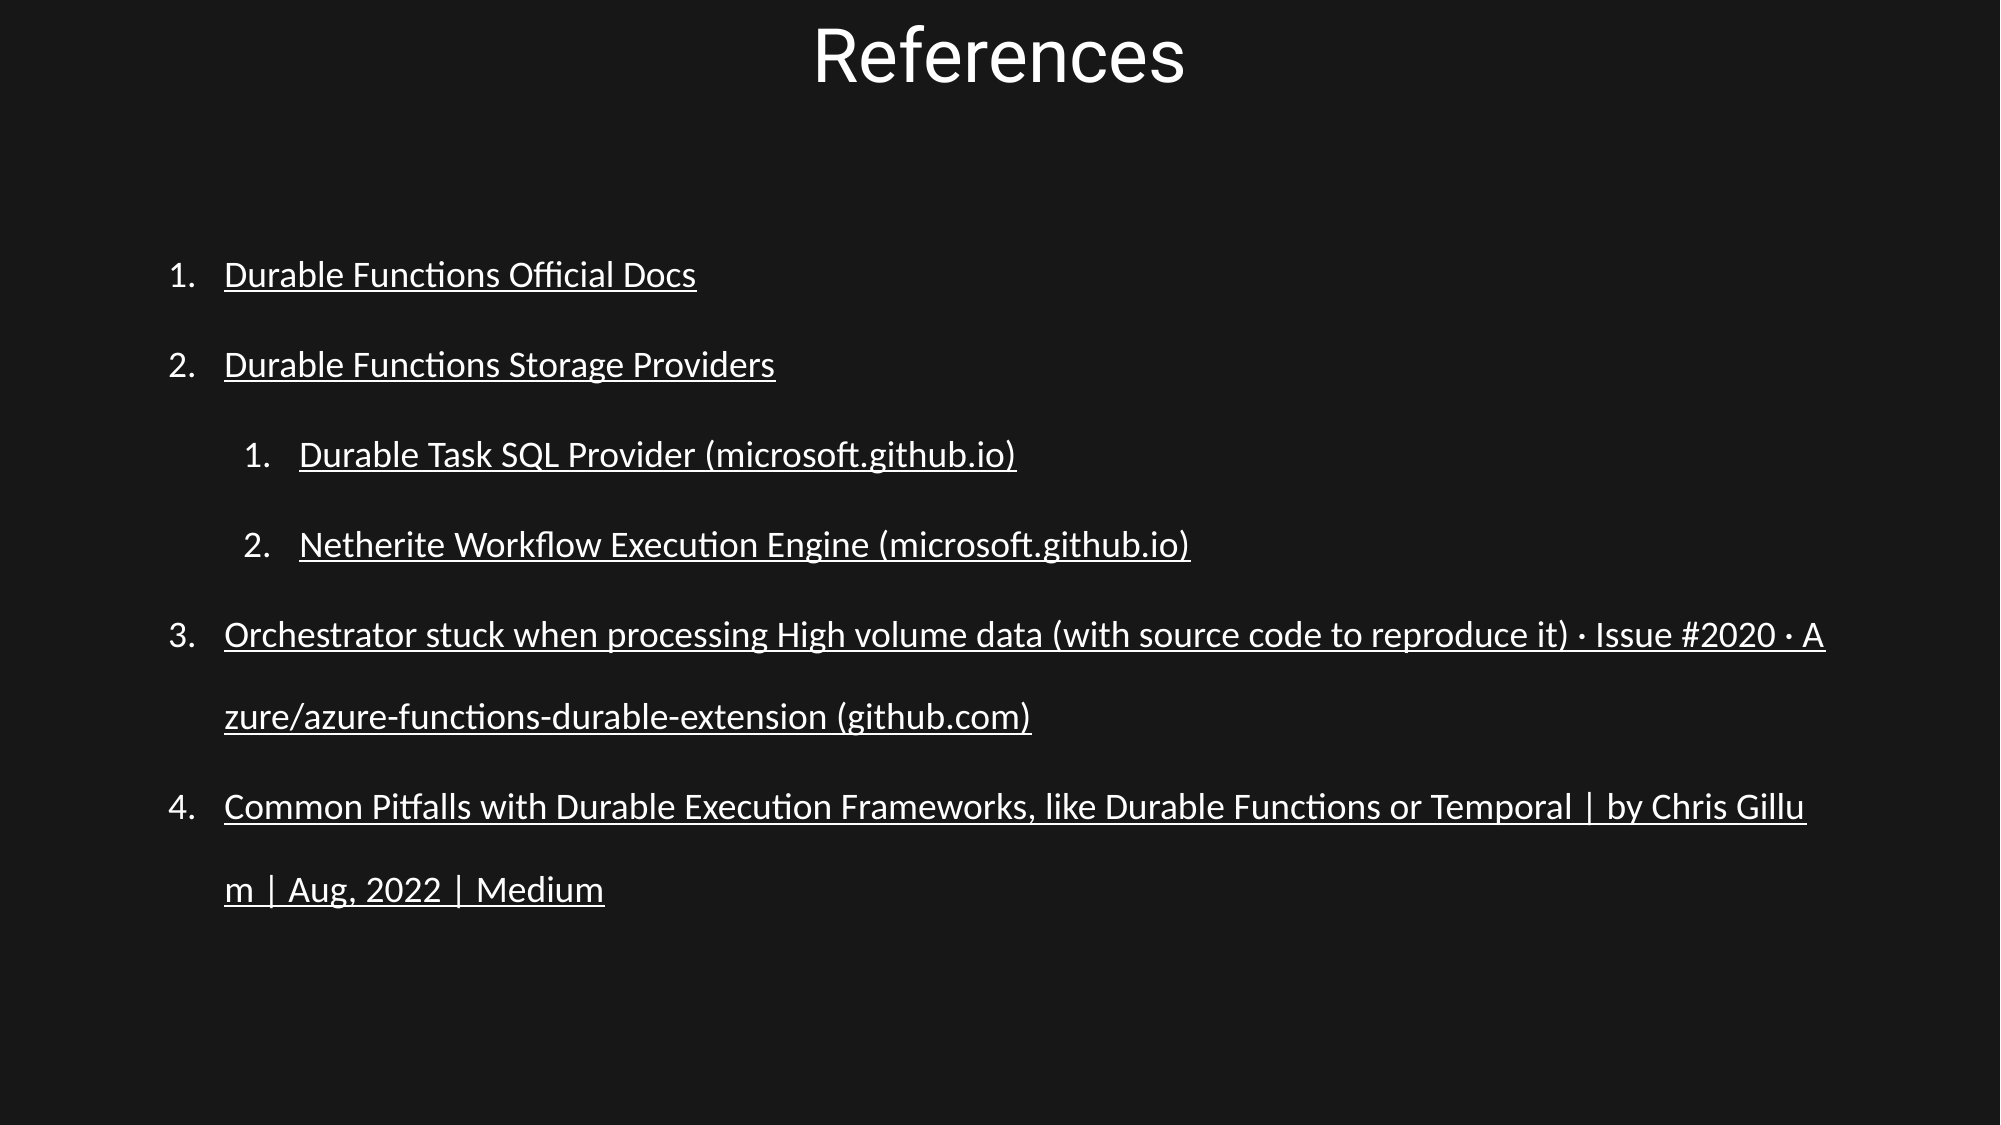

References
Durable Functions Official Docs
Durable Functions Storage Providers
Durable Task SQL Provider (microsoft.github.io)
Netherite Workflow Execution Engine (microsoft.github.io)
Orchestrator stuck when processing High volume data (with source code to reproduce it) · Issue #2020 · Azure/azure-functions-durable-extension (github.com)
Common Pitfalls with Durable Execution Frameworks, like Durable Functions or Temporal | by Chris Gillum | Aug, 2022 | Medium